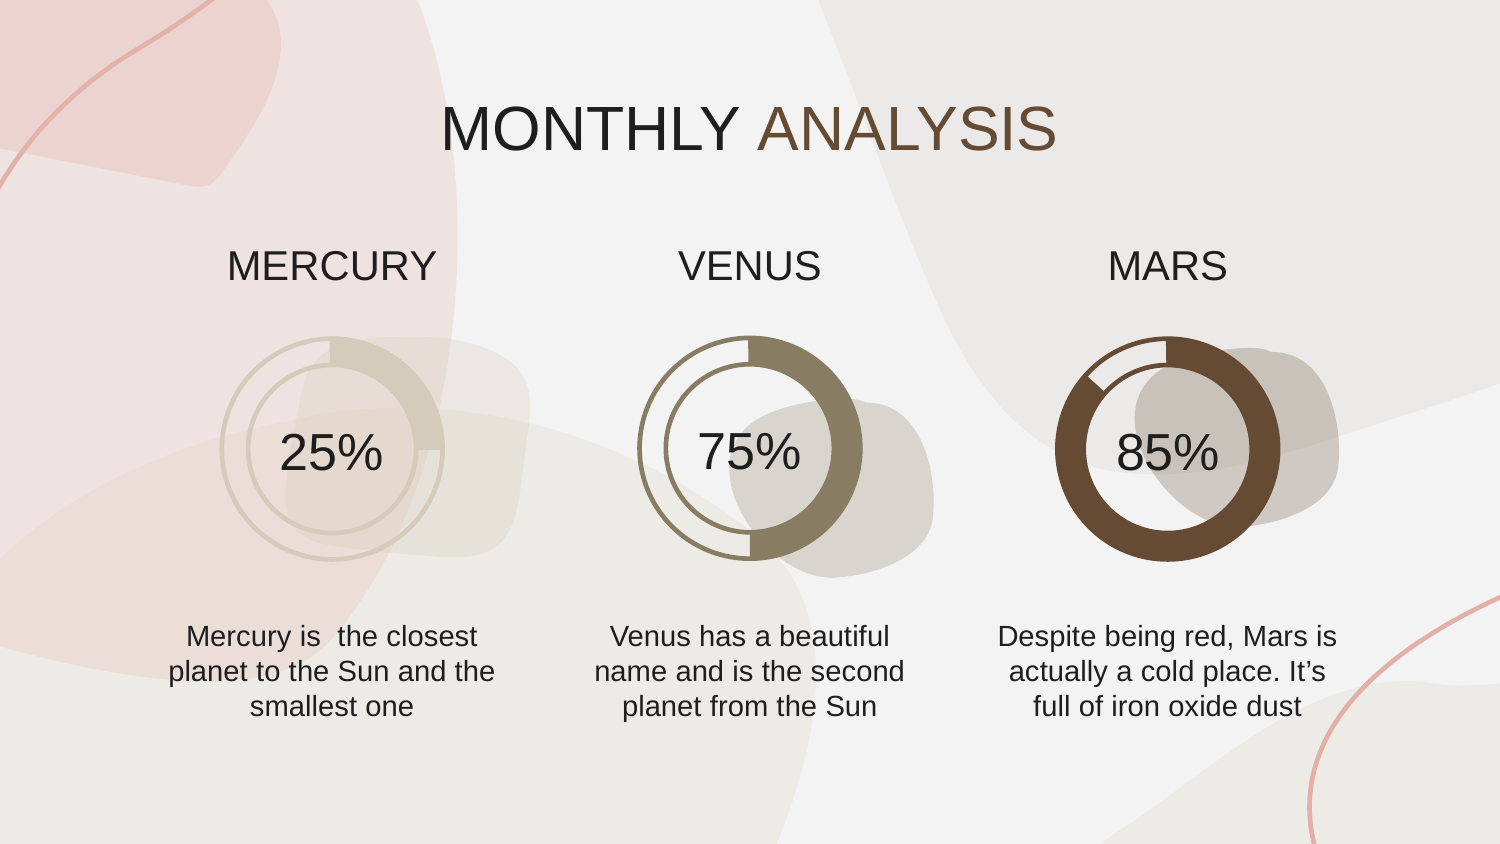

# MONTHLY ANALYSIS
MERCURY
VENUS
MARS

75%
25%
85%
Mercury is  the closest planet to the Sun and the smallest one
Venus has a beautiful name and is the second planet from the Sun
Despite being red, Mars is actually a cold place. It’s full of iron oxide dust